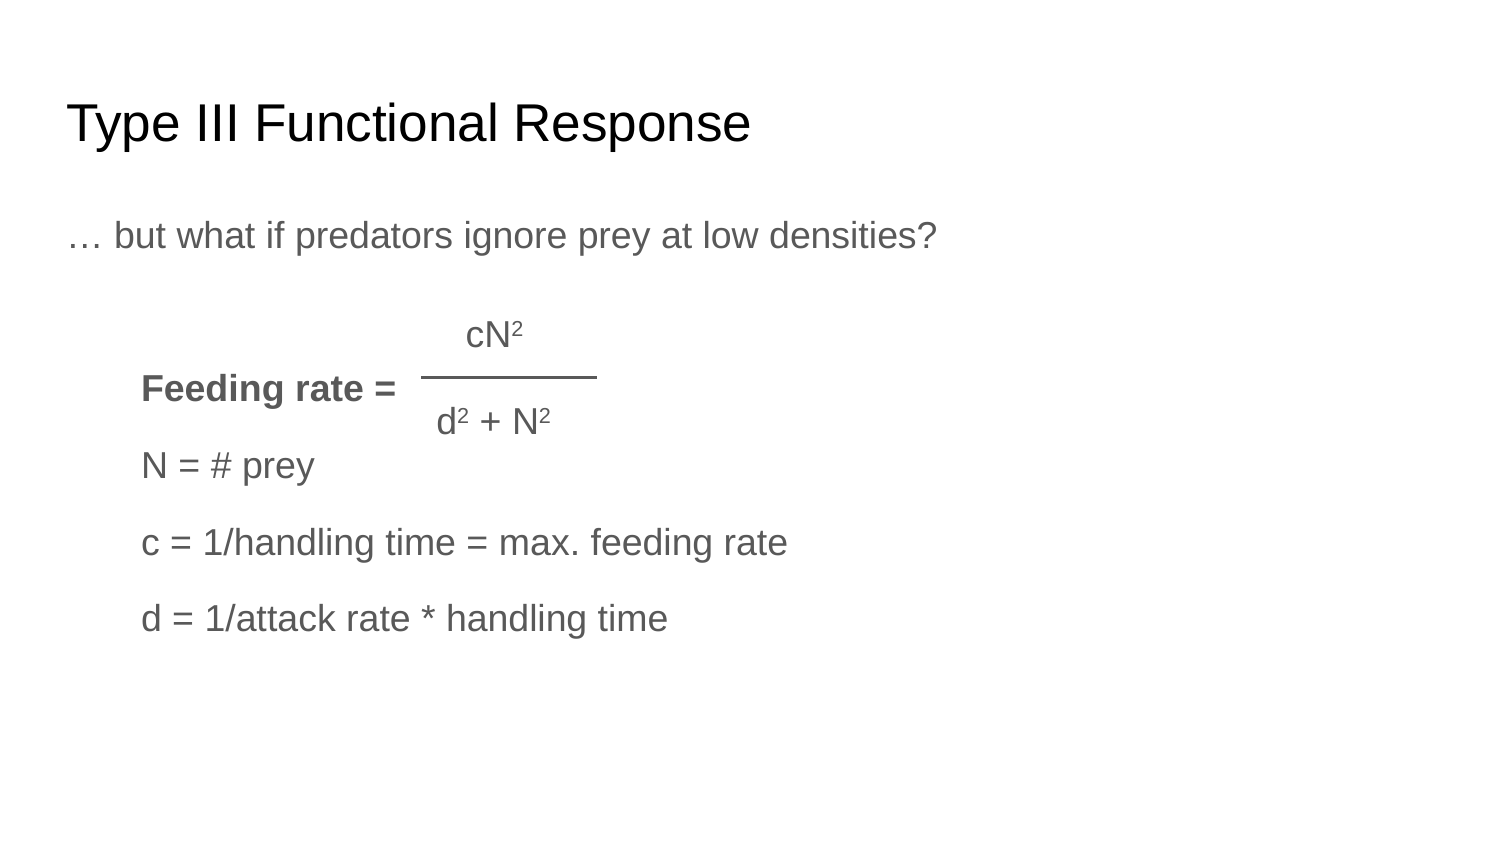

# Type III Functional Response
… but what if predators ignore prey at low densities?

Feeding rate =
N = # prey
c = 1/handling time = max. feeding rate
d = 1/attack rate * handling time

cN2
d2 + N2